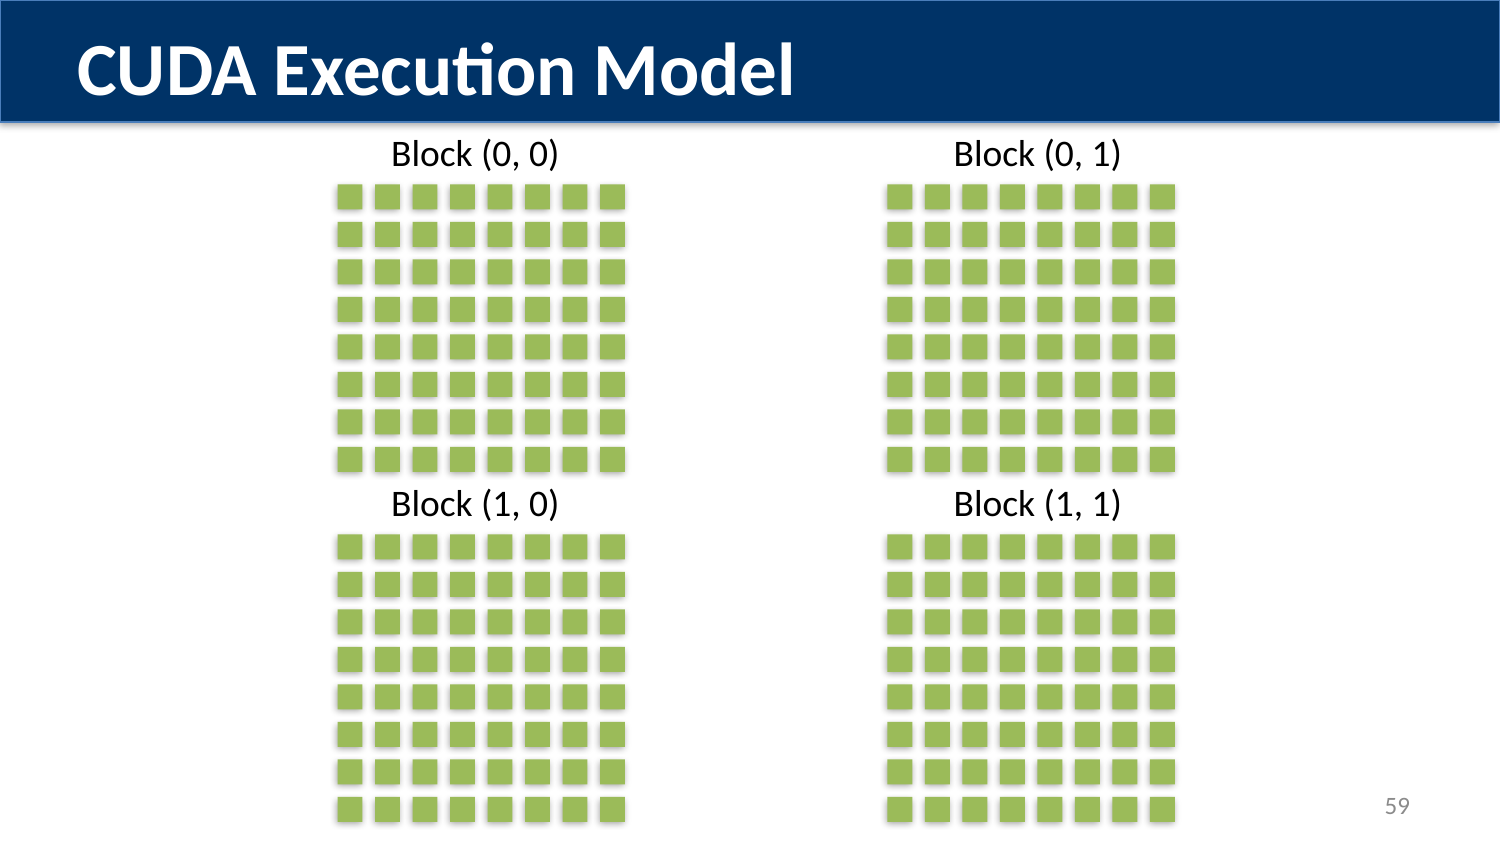

CUDA Execution Model
Block (0, 0)
Block (0, 1)

Block (1, 0)
Block (1, 1)

59